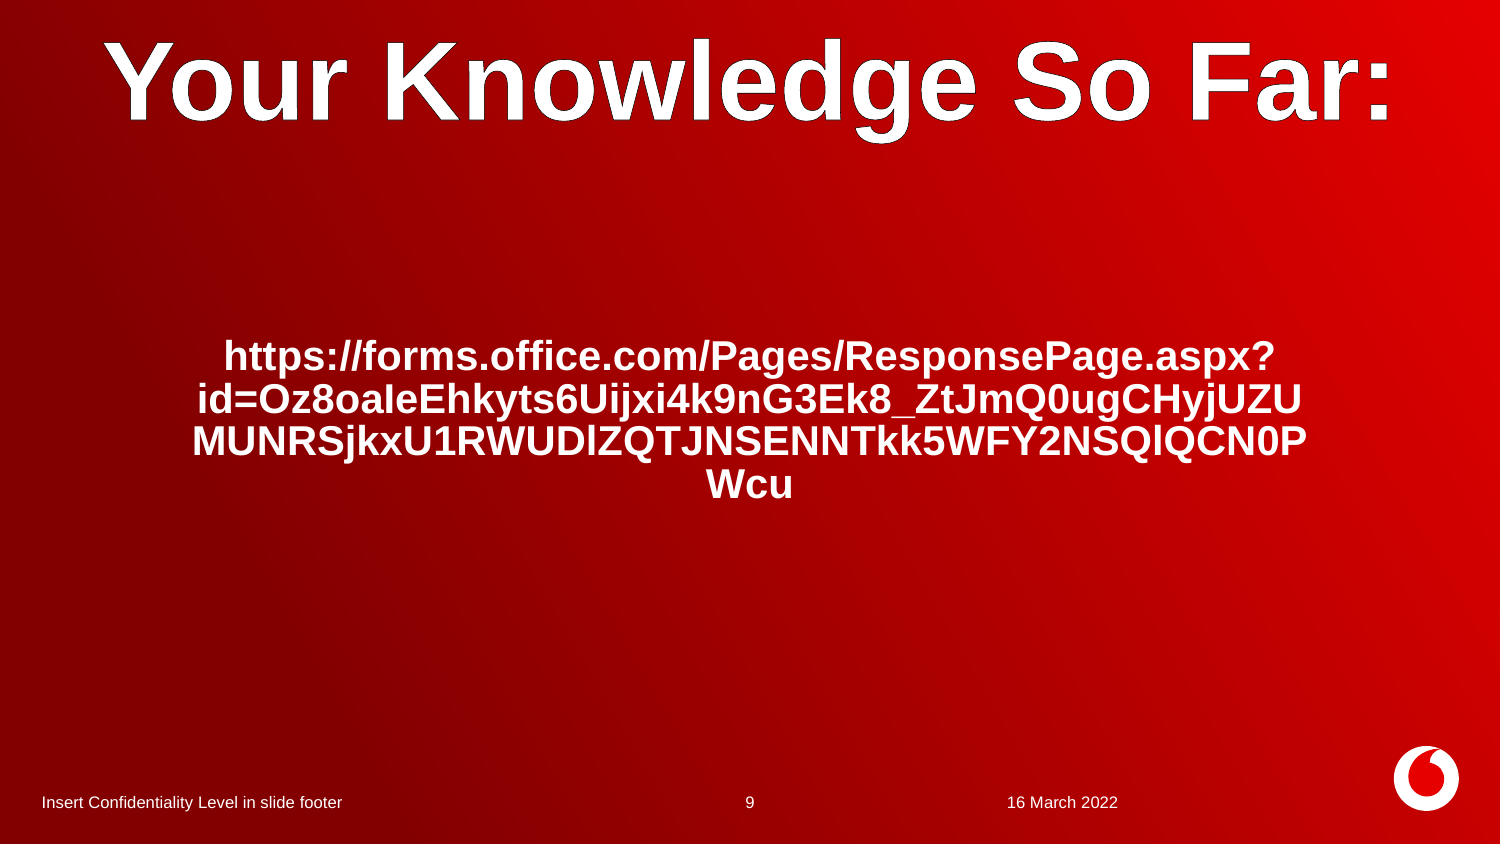

Your Knowledge So Far:
# https://forms.office.com/Pages/ResponsePage.aspx?id=Oz8oaIeEhkyts6Uijxi4k9nG3Ek8_ZtJmQ0ugCHyjUZUMUNRSjkxU1RWUDlZQTJNSENNTkk5WFY2NSQlQCN0PWcu
Insert Confidentiality Level in slide footer
16 March 2022
9